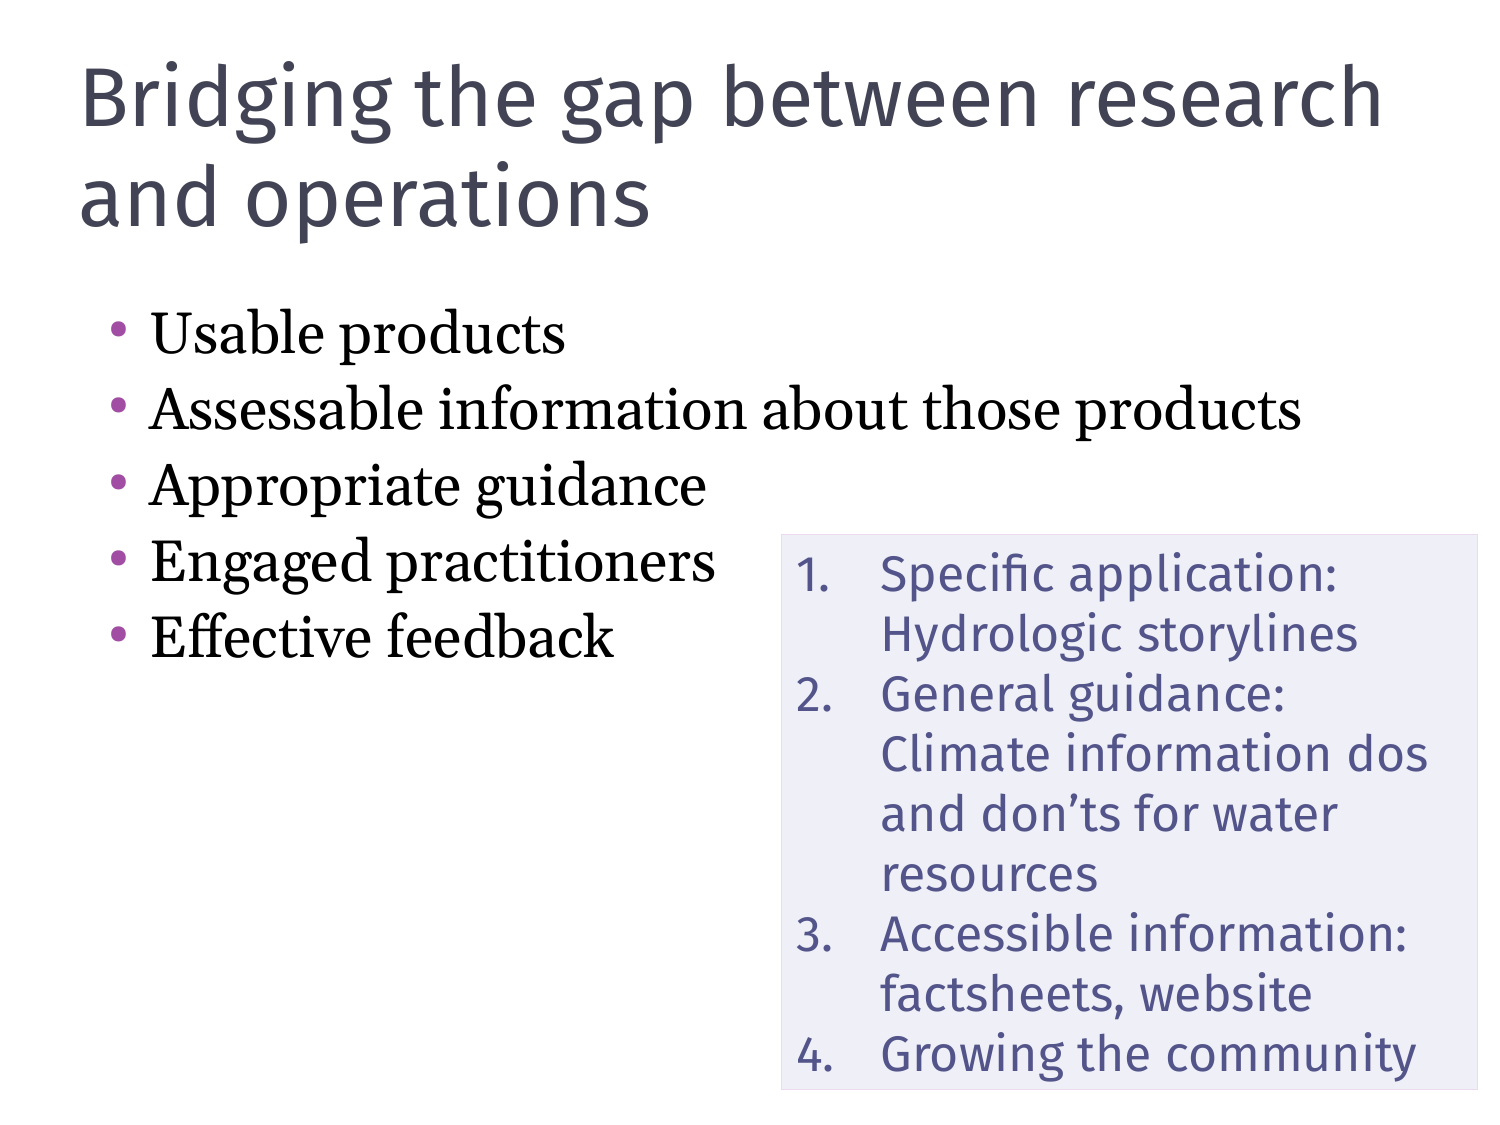

# Bridging the gap between research and operations
Usable products
Assessable information about those products
Appropriate guidance
Engaged practitioners
Effective feedback
Specific application: Hydrologic storylines
General guidance:  Climate information dos and don’ts for water resources
Accessible information: factsheets, website
Growing the community

Why?

A single realization does not capture the three overarching uncertainties:  (1) Human contributions to greenhouse gases and aerosols, (2) Ability to capture physical processes using models and how realistically they respond to changes in forcings, (3) Natural variability of systems.

Path forward

Use multi-model ensembles (MME), or in some cases perturbed physics ensembles (PPE). More realizations provide a better representation of possible futures.  That said, more global climate model selected randomly is not necessarily better.  Instead, identify models that span the range of possible futures for the impact of interest.

Frequently asked questions

How many climate projections should I use?
It depends on your risk tolerance…

When should I use multi-model averages v. individual models?
Use averages only when the impact is an average (e.g., shifts in seasonal hydrographs), use individual models for time series dependent impacts (e.g., floods)….

Real world examples...